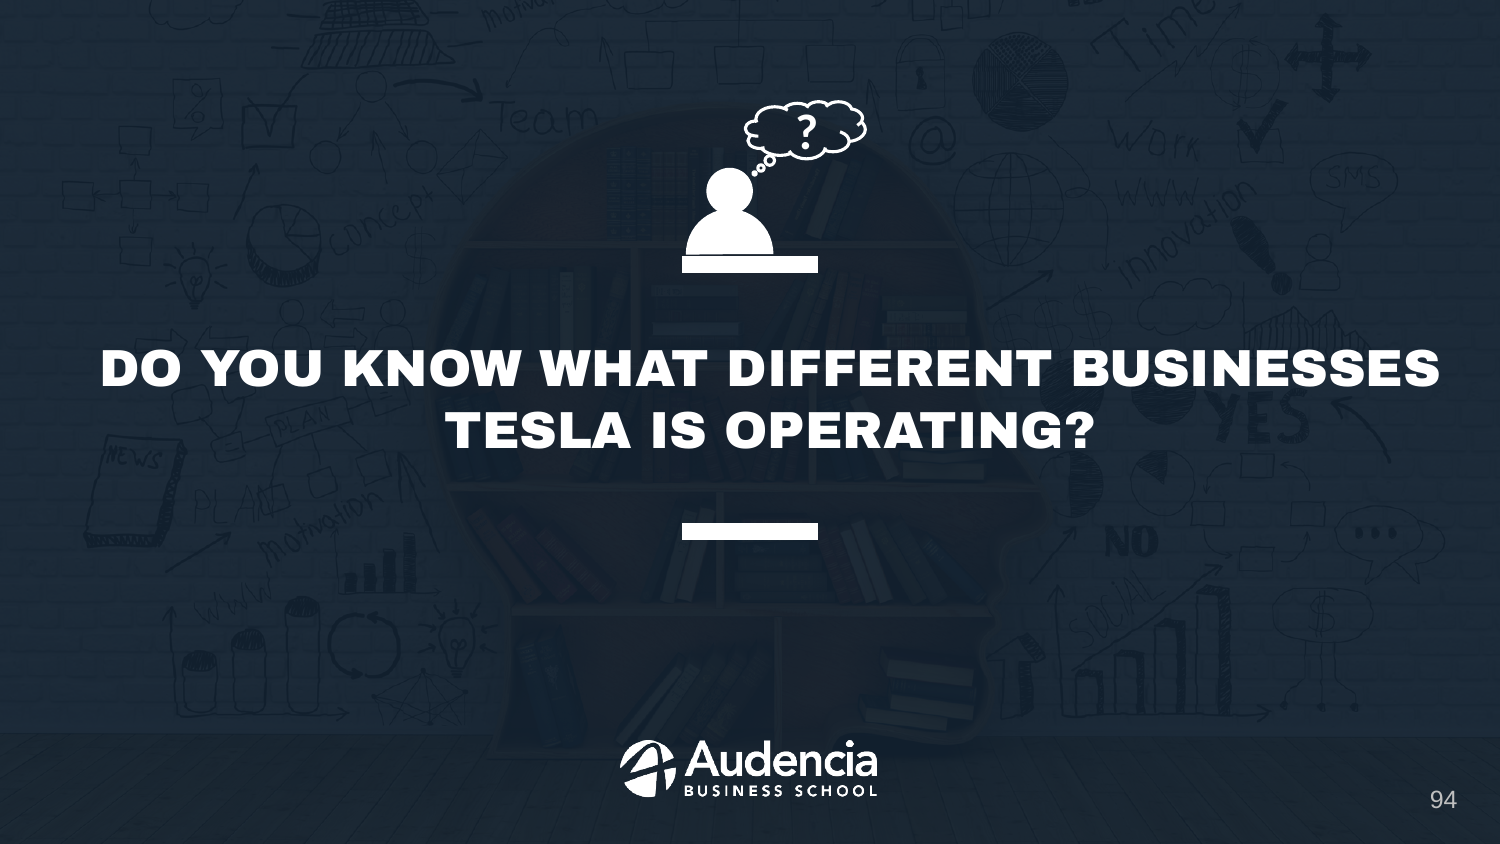

?

# Do you know what different businesses TESLA is operating?
94